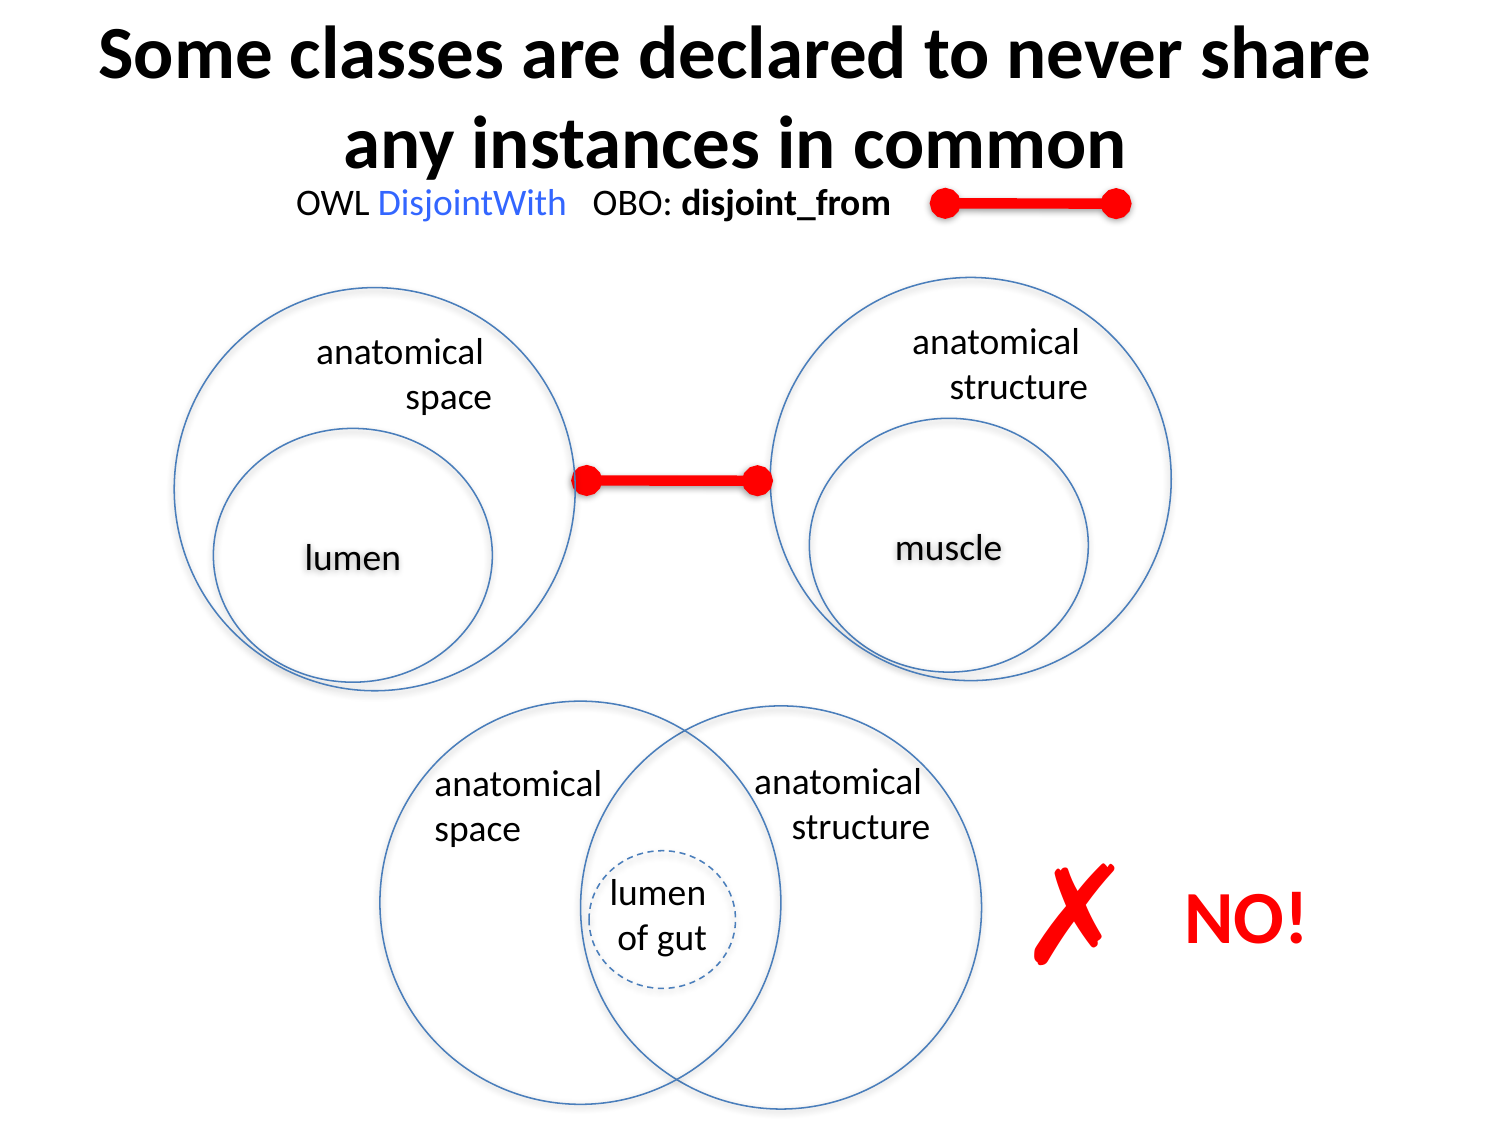

Some classes are declared to never share any instances in common
OWL DisjointWith   OBO: disjoint_from

anatomical
structure
anatomical
space
muscle
lumen

anatomical
structure
anatomical
space
✗

lumen
of gut

NO!